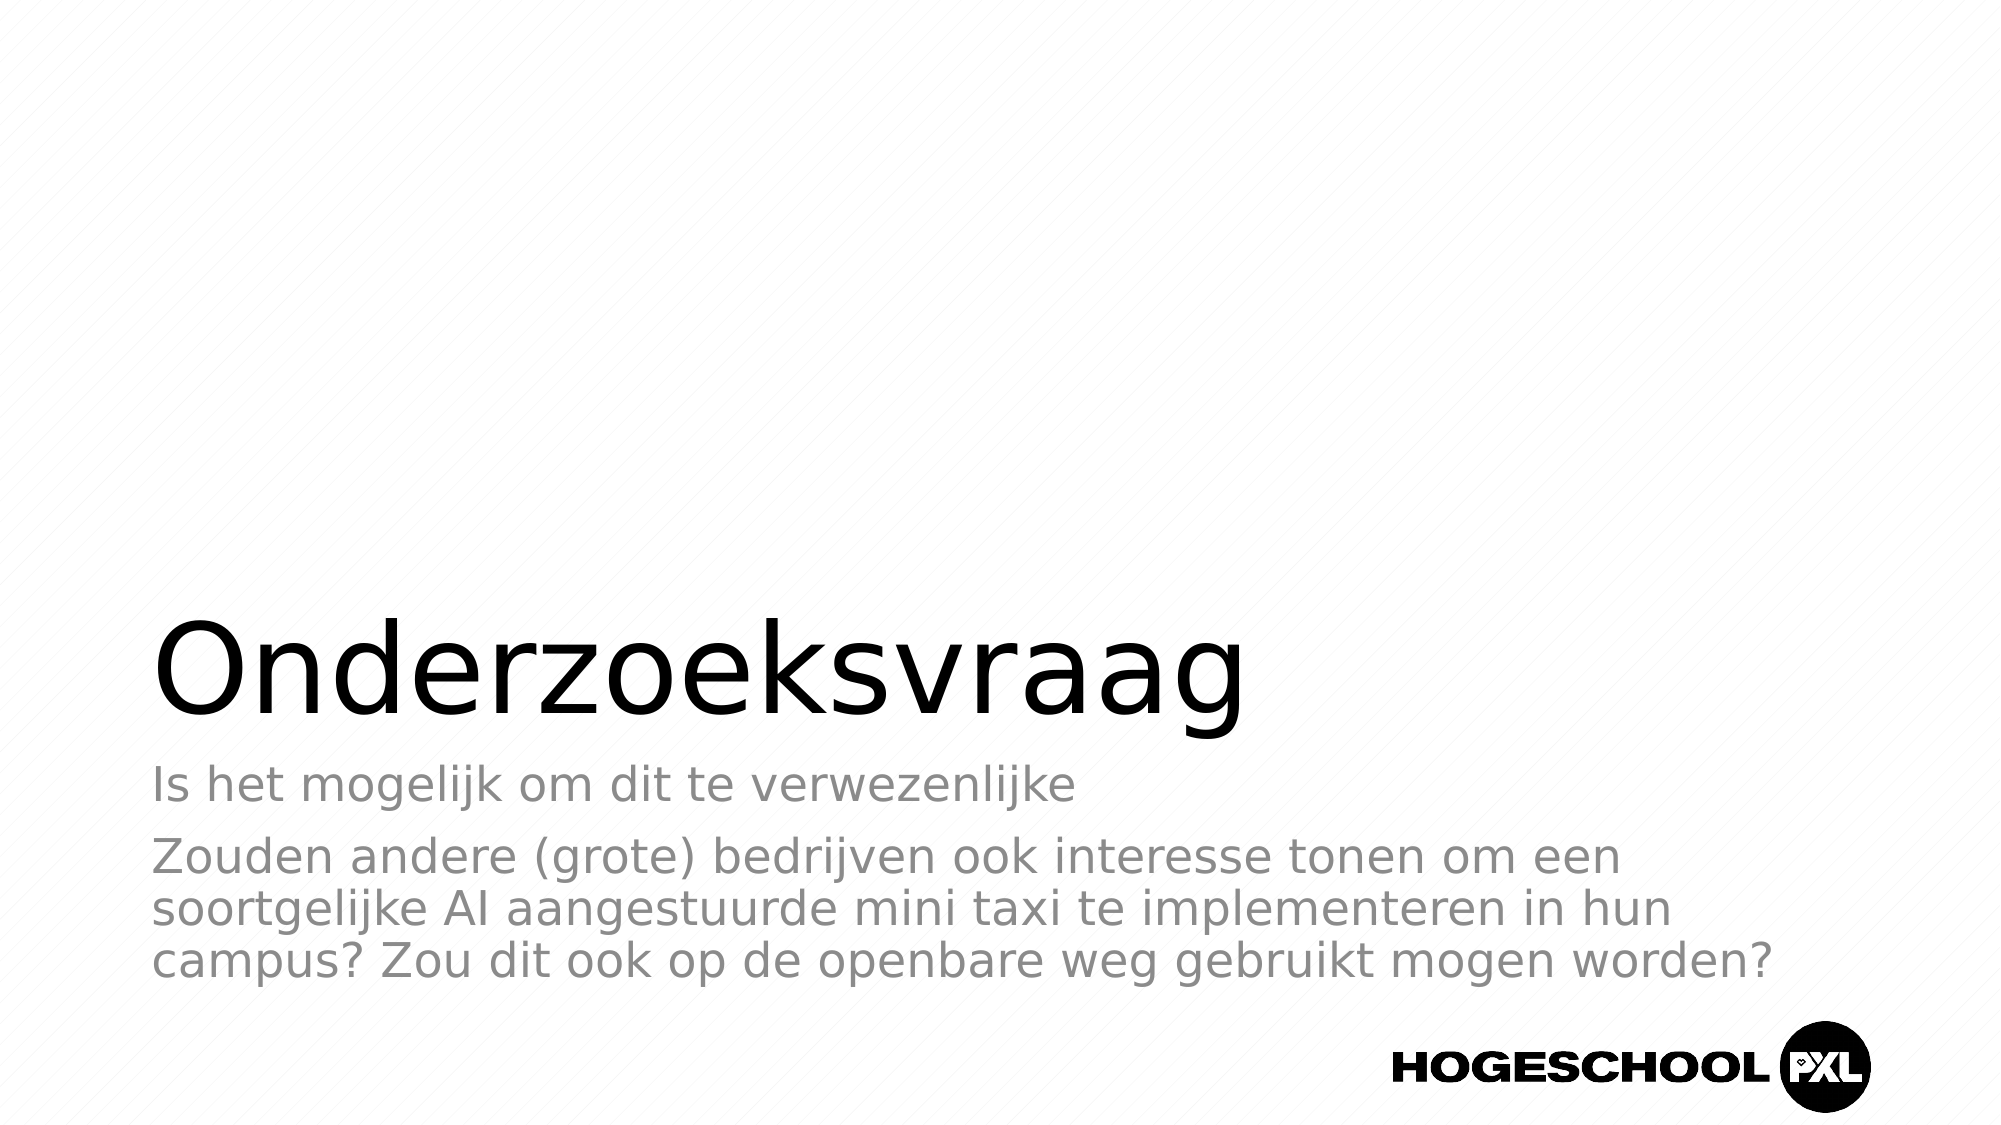

# Onderzoeksvraag
Is het mogelijk om dit te verwezenlijke
Zouden andere (grote) bedrijven ook interesse tonen om een soortgelijke AI aangestuurde mini taxi te implementeren in hun campus? Zou dit ook op de openbare weg gebruikt mogen worden?